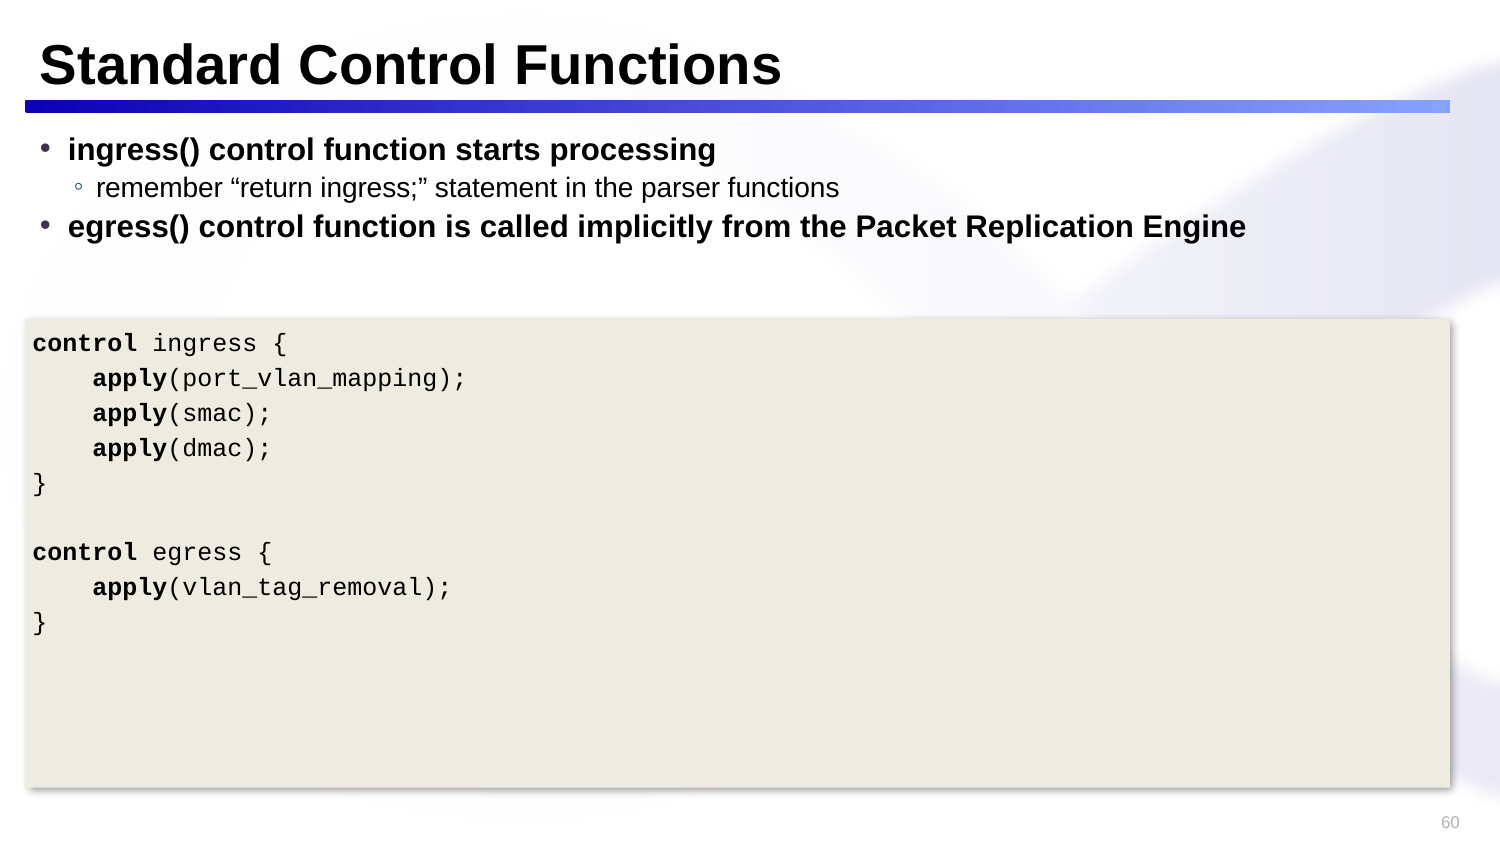

# Standard Control Functions
ingress() control function starts processing
remember “return ingress;” statement in the parser functions
egress() control function is called implicitly from the Packet Replication Engine
control ingress {
    apply(port_vlan_mapping);
    apply(smac);
    apply(dmac);
}

control egress {
    apply(vlan_tag_removal);
}
60